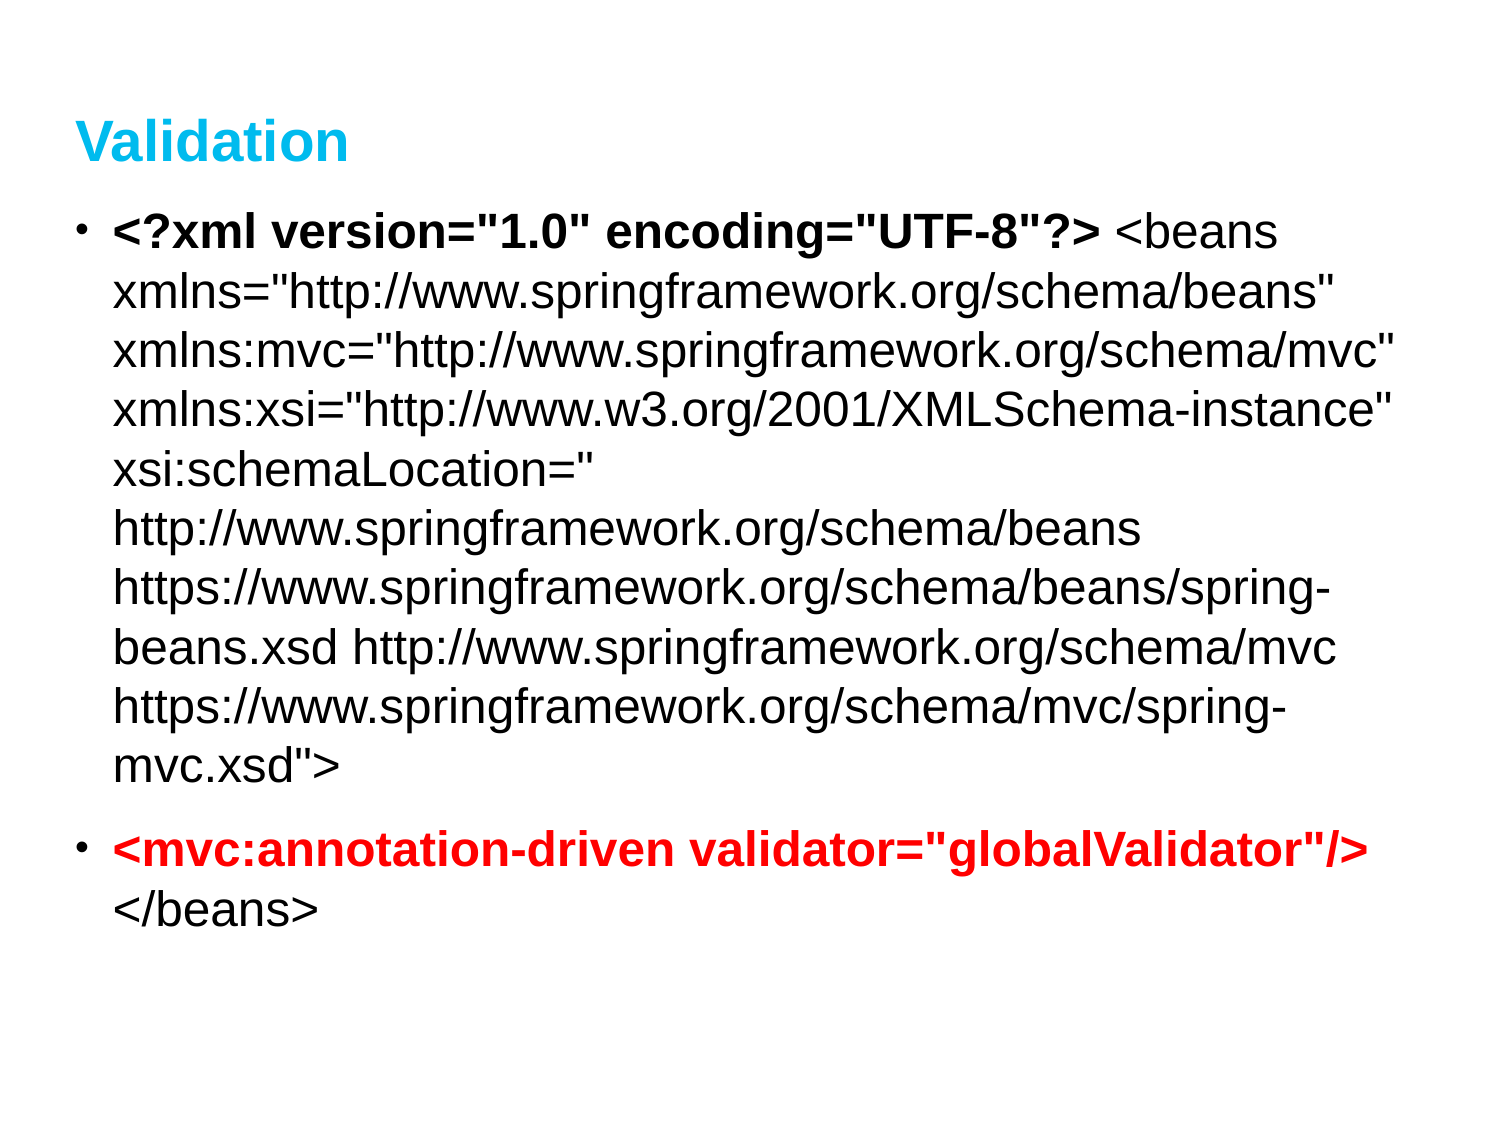

# Validation
<?xml version="1.0" encoding="UTF-8"?> <beans xmlns="http://www.springframework.org/schema/beans" xmlns:mvc="http://www.springframework.org/schema/mvc" xmlns:xsi="http://www.w3.org/2001/XMLSchema-instance" xsi:schemaLocation=" http://www.springframework.org/schema/beans https://www.springframework.org/schema/beans/spring-beans.xsd http://www.springframework.org/schema/mvc https://www.springframework.org/schema/mvc/spring-mvc.xsd">
<mvc:annotation-driven validator="globalValidator"/> </beans>